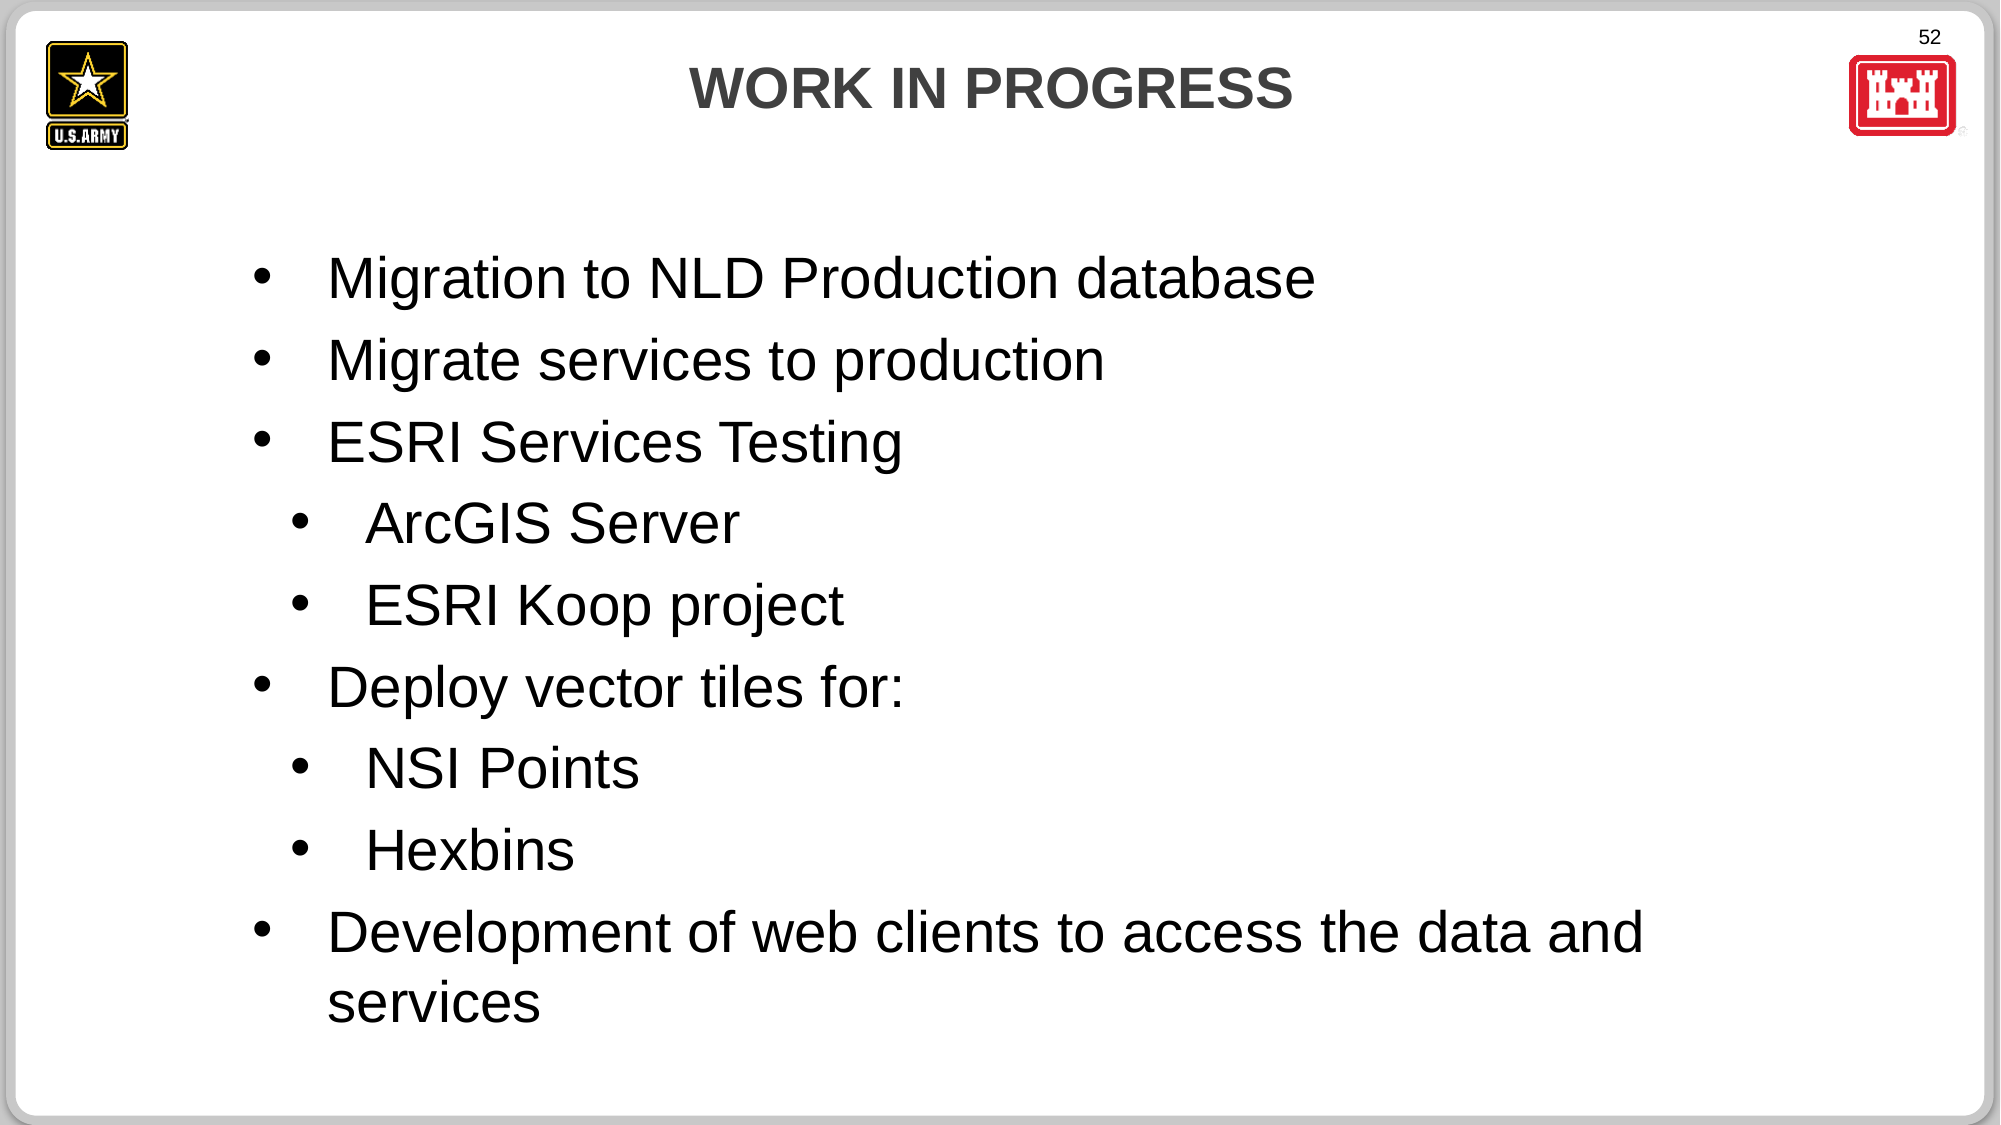

# Work In Progress
Migration to NLD Production database
Migrate services to production
ESRI Services Testing
ArcGIS Server
ESRI Koop project
Deploy vector tiles for:
NSI Points
Hexbins
Development of web clients to access the data and services